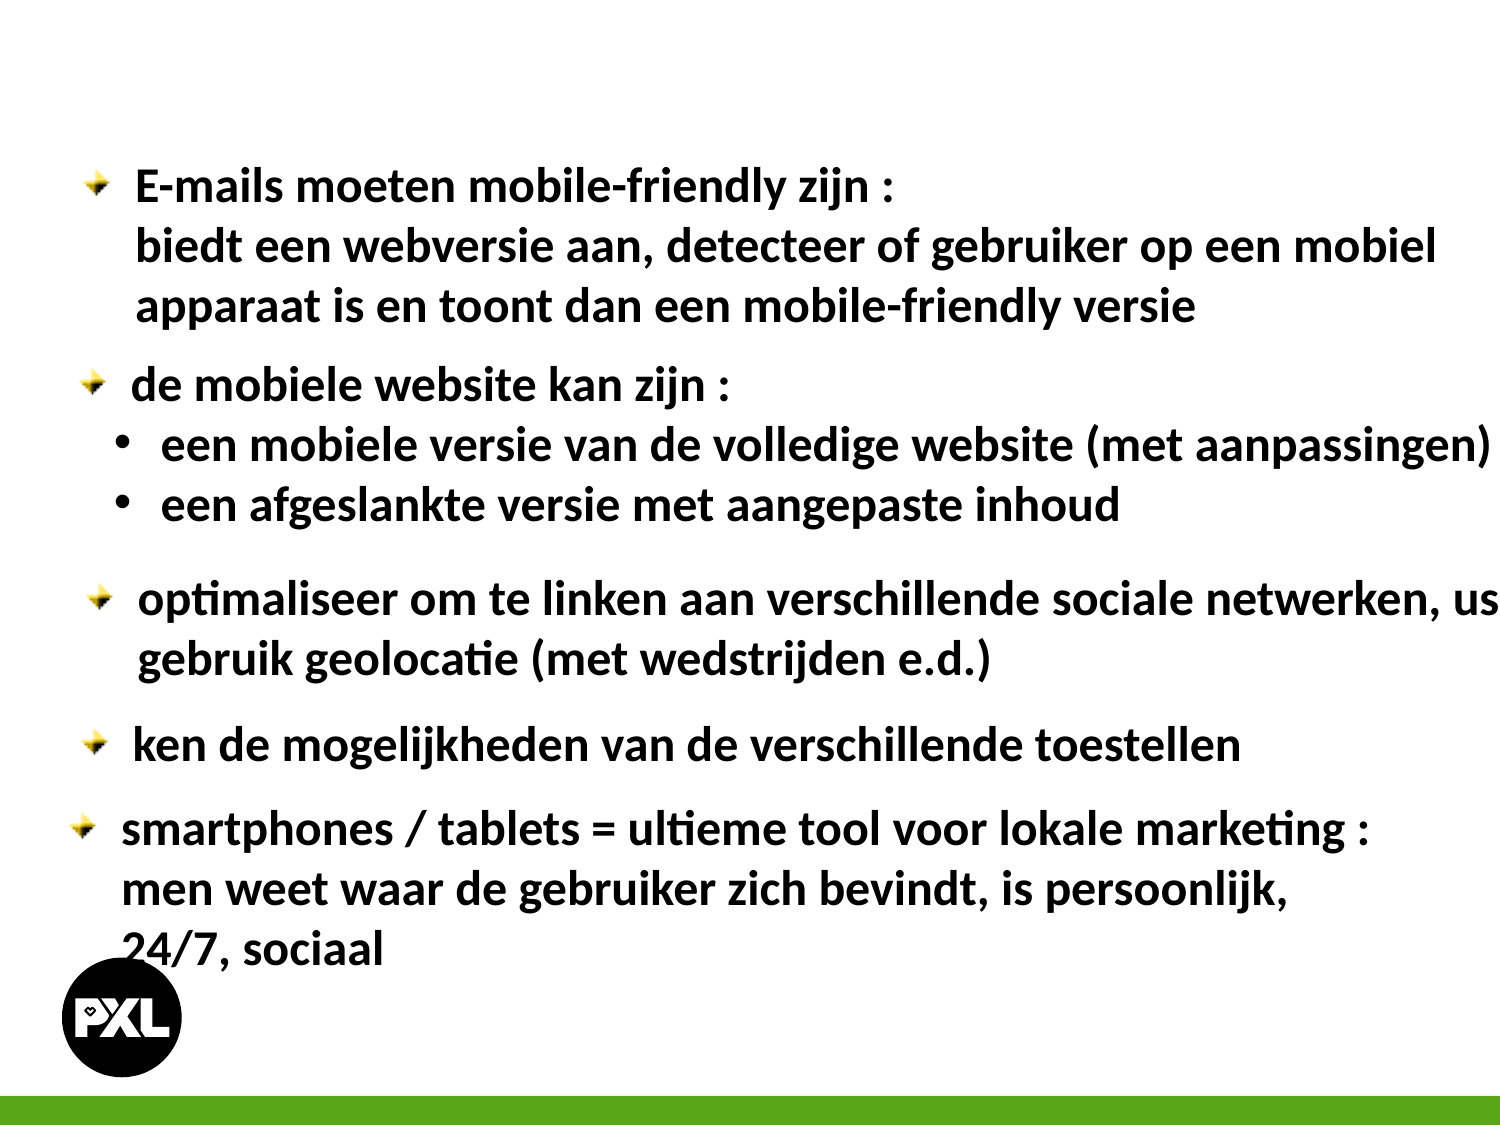

E-mails moeten mobile-friendly zijn :
     biedt een webversie aan, detecteer of gebruiker op een mobiel
     apparaat is en toont dan een mobile-friendly versie
de mobiele website kan zijn :
 een mobiele versie van de volledige website (met aanpassingen)
 een afgeslankte versie met aangepaste inhoud
optimaliseer om te linken aan verschillende sociale netwerken, use
     gebruik geolocatie (met wedstrijden e.d.)
ken de mogelijkheden van de verschillende toestellen
smartphones / tablets = ultieme tool voor lokale marketing :
     men weet waar de gebruiker zich bevindt, is persoonlijk,
     24/7, sociaal